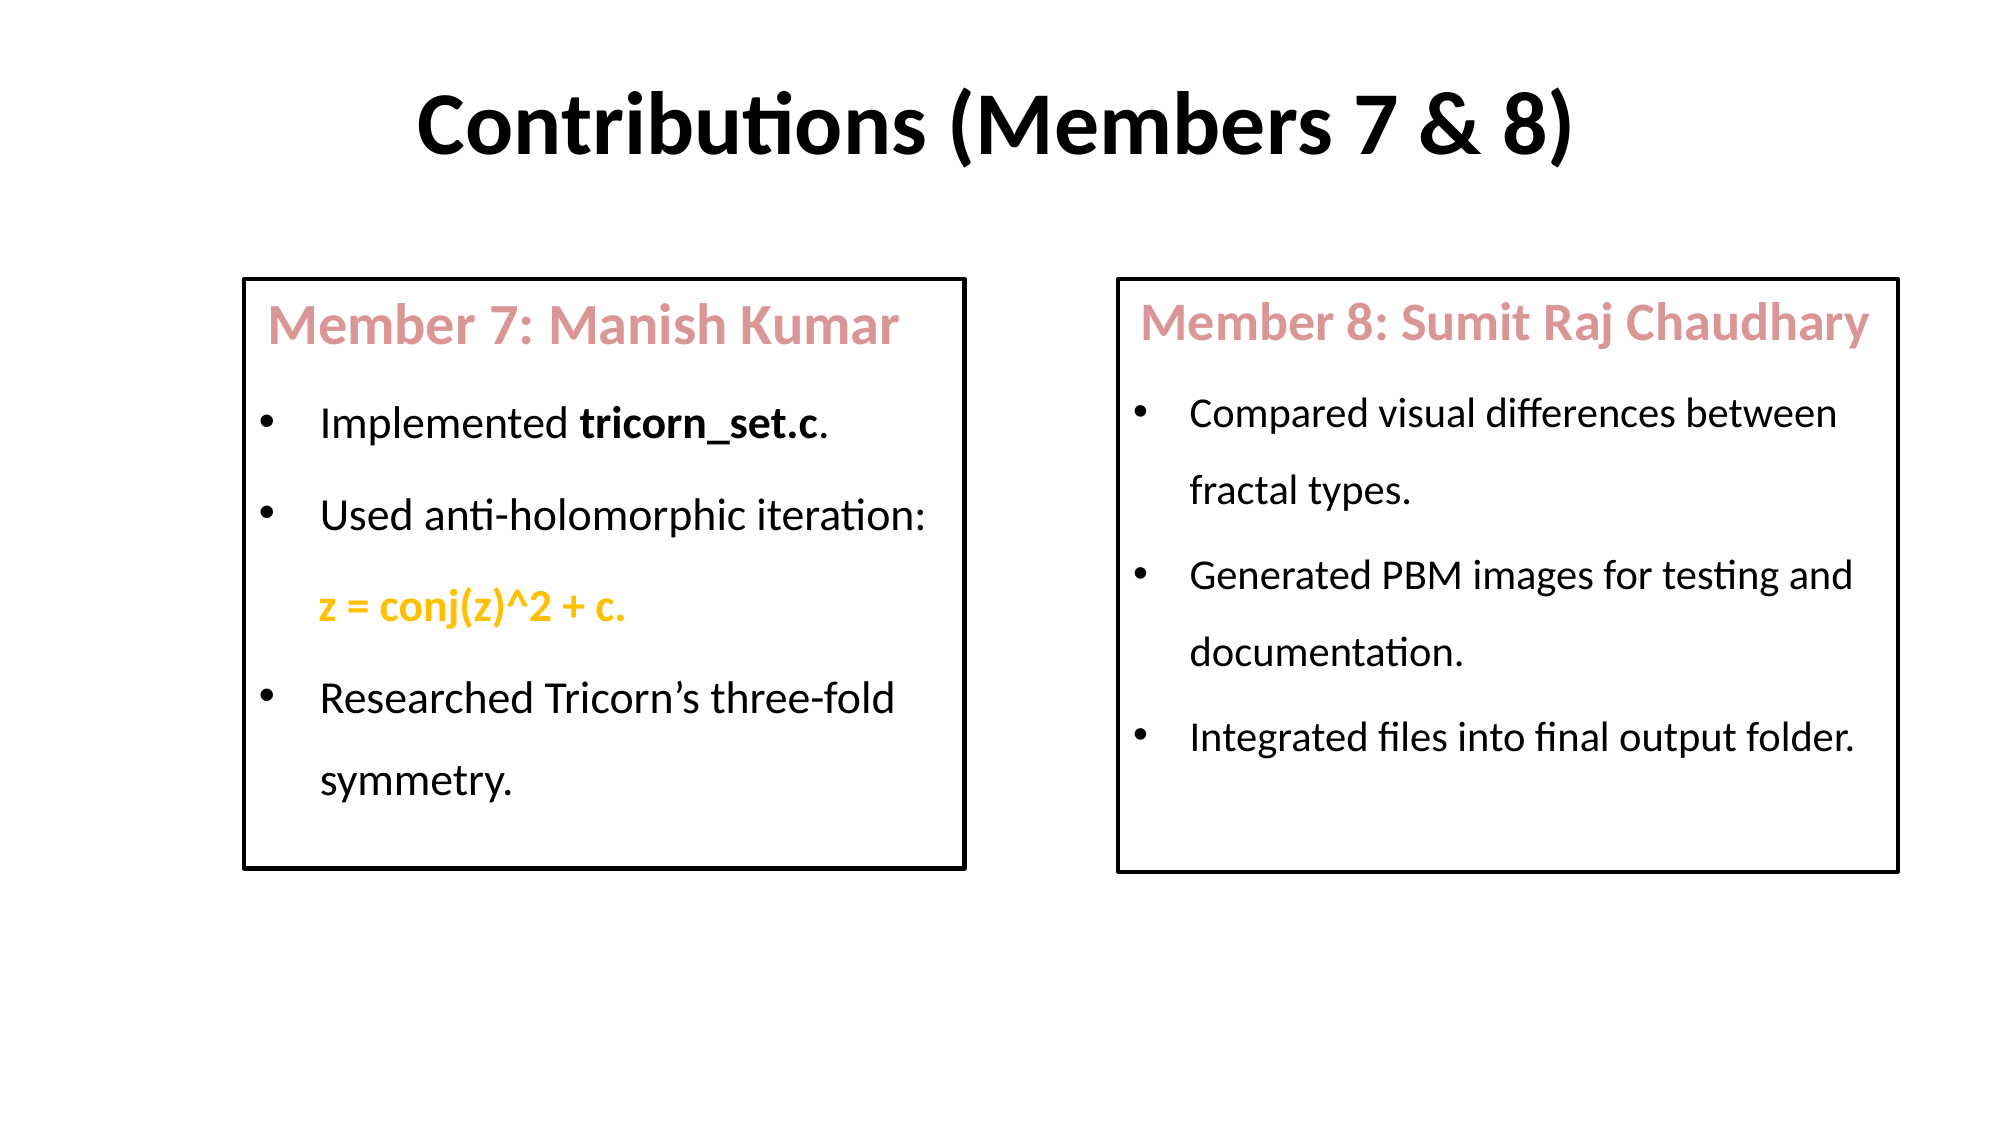

# Contributions (Members 7 & 8)
Member 7: Manish Kumar
Implemented tricorn_set.c.
Used anti-holomorphic iteration:
     z = conj(z)^2 + c.
Researched Tricorn’s three-fold symmetry.

Member 8: Sumit Raj Chaudhary
Compared visual differences between fractal types.
Generated PBM images for testing and documentation.
Integrated files into final output folder.